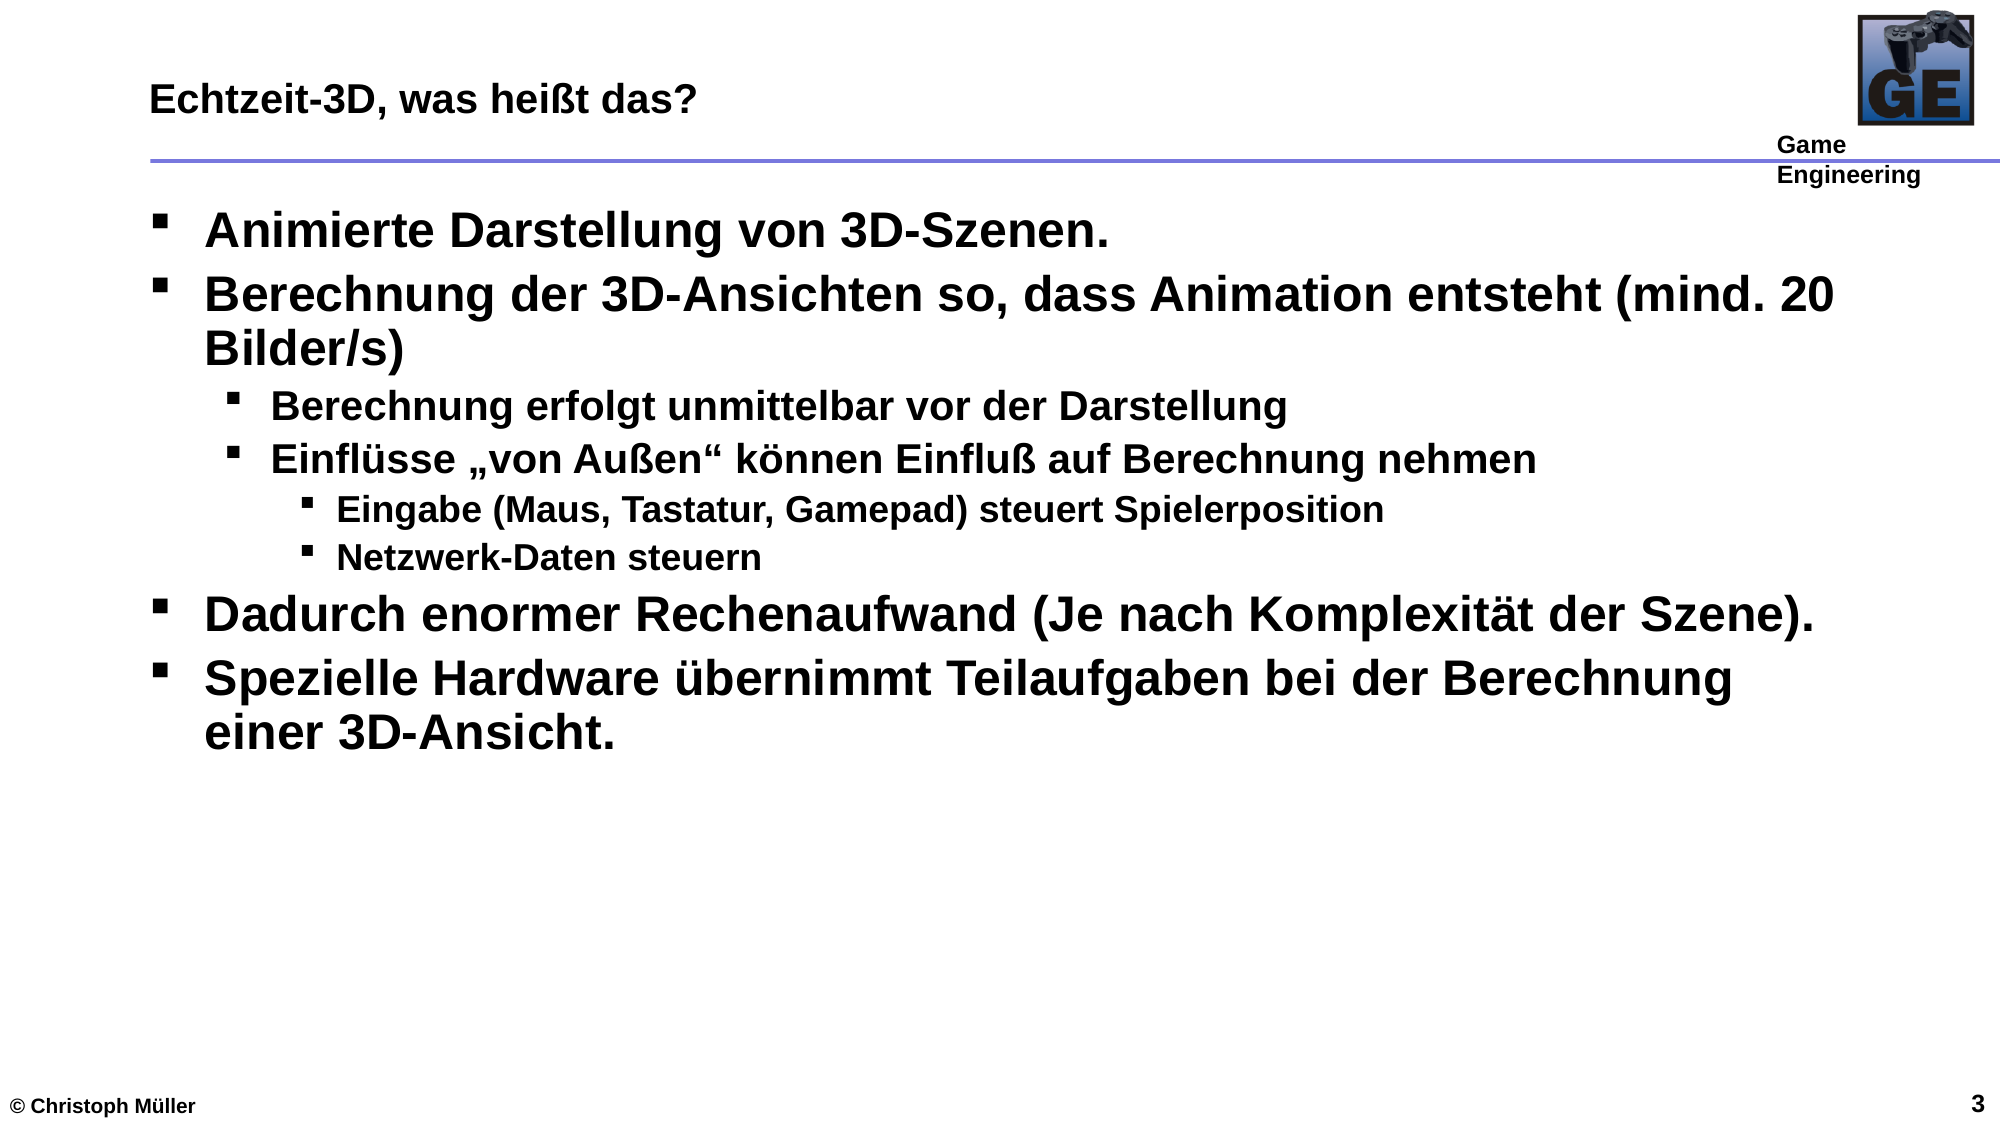

# Echtzeit-3D, was heißt das?
Animierte Darstellung von 3D-Szenen.
Berechnung der 3D-Ansichten so, dass Animation entsteht (mind. 20 Bilder/s)
Berechnung erfolgt unmittelbar vor der Darstellung
Einflüsse „von Außen“ können Einfluß auf Berechnung nehmen
Eingabe (Maus, Tastatur, Gamepad) steuert Spielerposition
Netzwerk-Daten steuern
Dadurch enormer Rechenaufwand (Je nach Komplexität der Szene).
Spezielle Hardware übernimmt Teilaufgaben bei der Berechnung einer 3D-Ansicht.